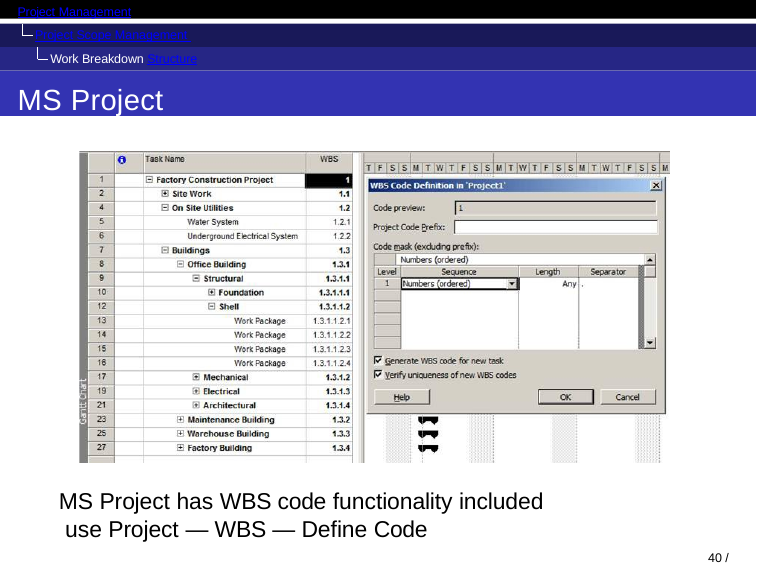

Project Management
Project Scope Management  Work Breakdown Structure

MS Project

MS Project has WBS code functionality included  use Project — WBS — Define Code
40 / 53